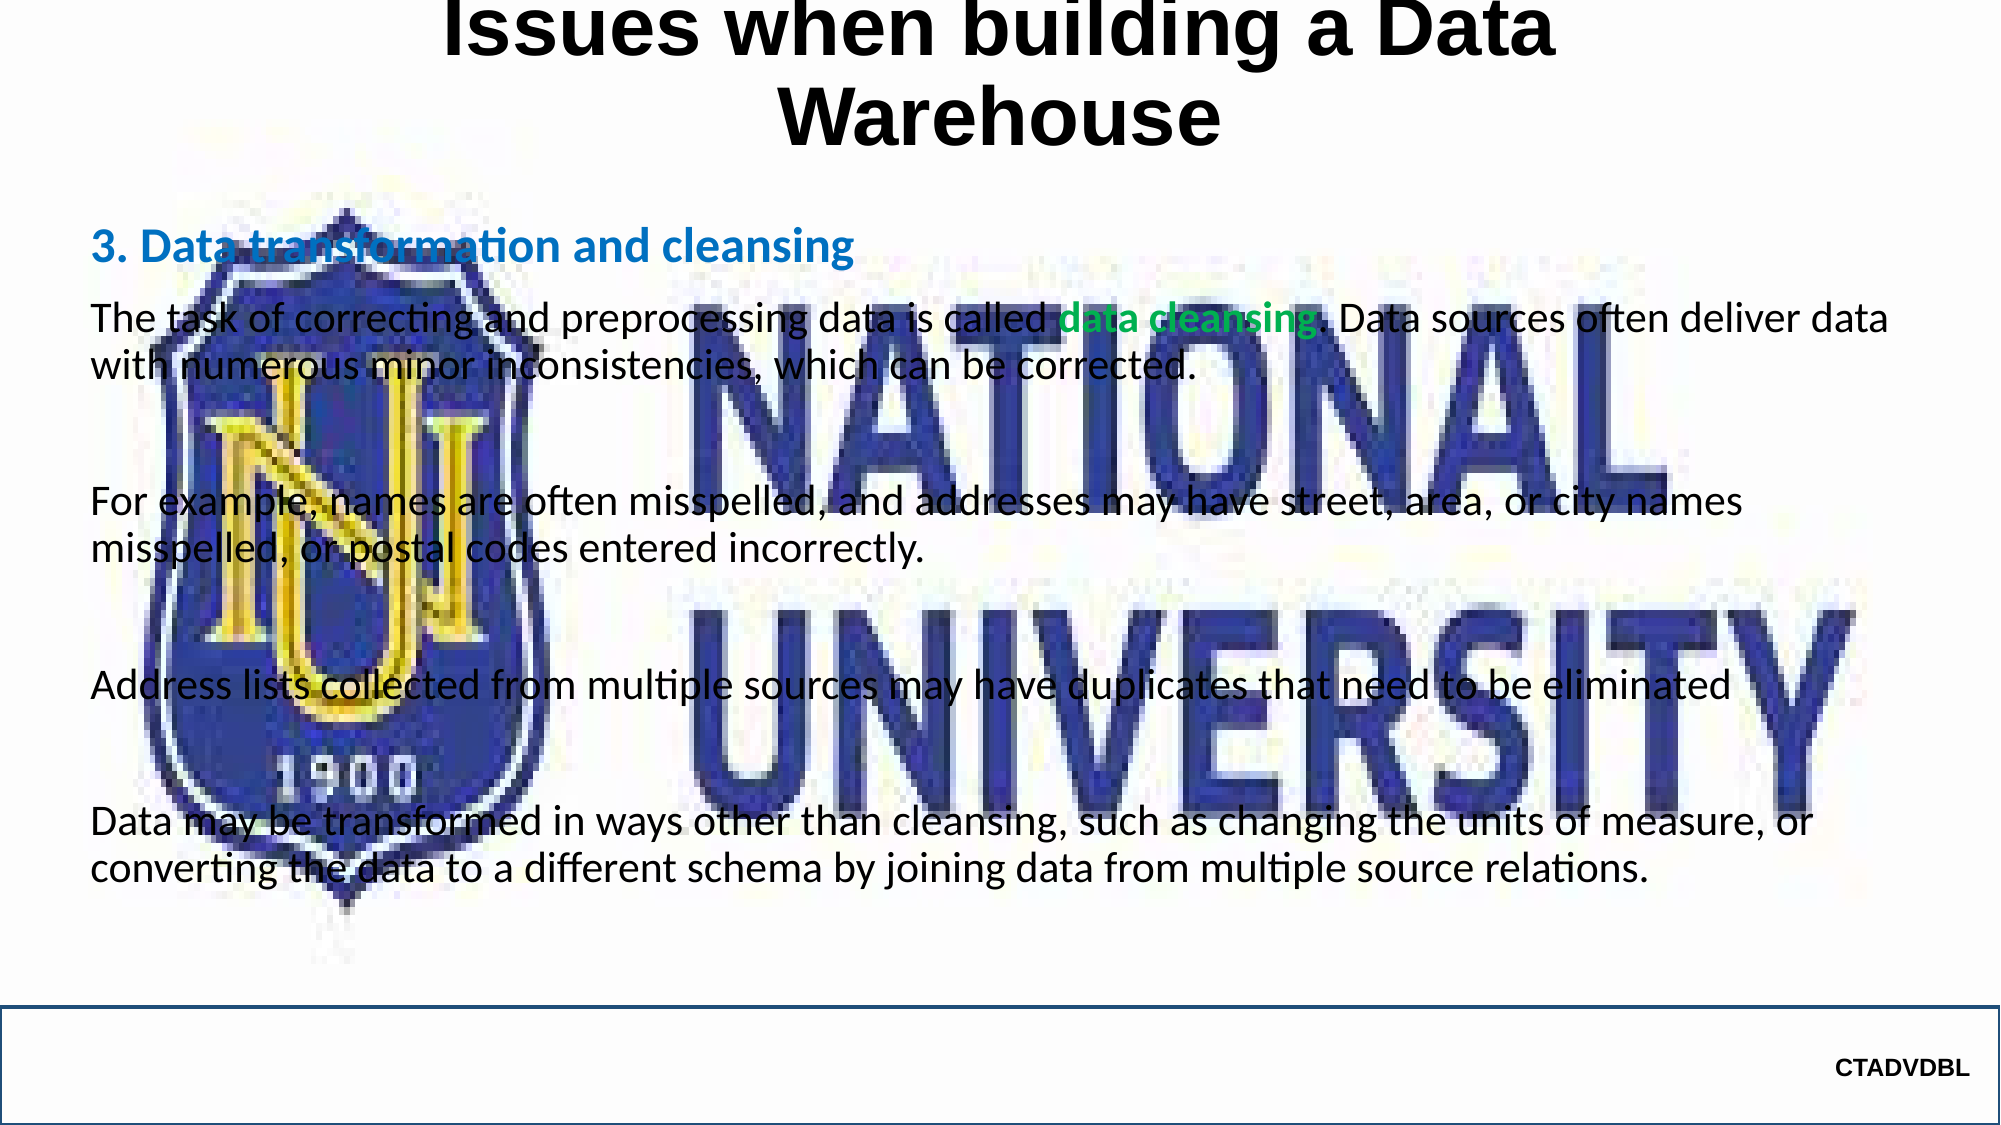

# Issues when building a Data Warehouse
3. Data transformation and cleansing
The task of correcting and preprocessing data is called data cleansing. Data sources often deliver data with numerous minor inconsistencies, which can be corrected.

For example, names are often misspelled, and addresses may have street, area, or city names misspelled, or postal codes entered incorrectly.

Address lists collected from multiple sources may have duplicates that need to be eliminated

Data may be transformed in ways other than cleansing, such as changing the units of measure, or converting the data to a different schema by joining data from multiple source relations.

CTADVDBL